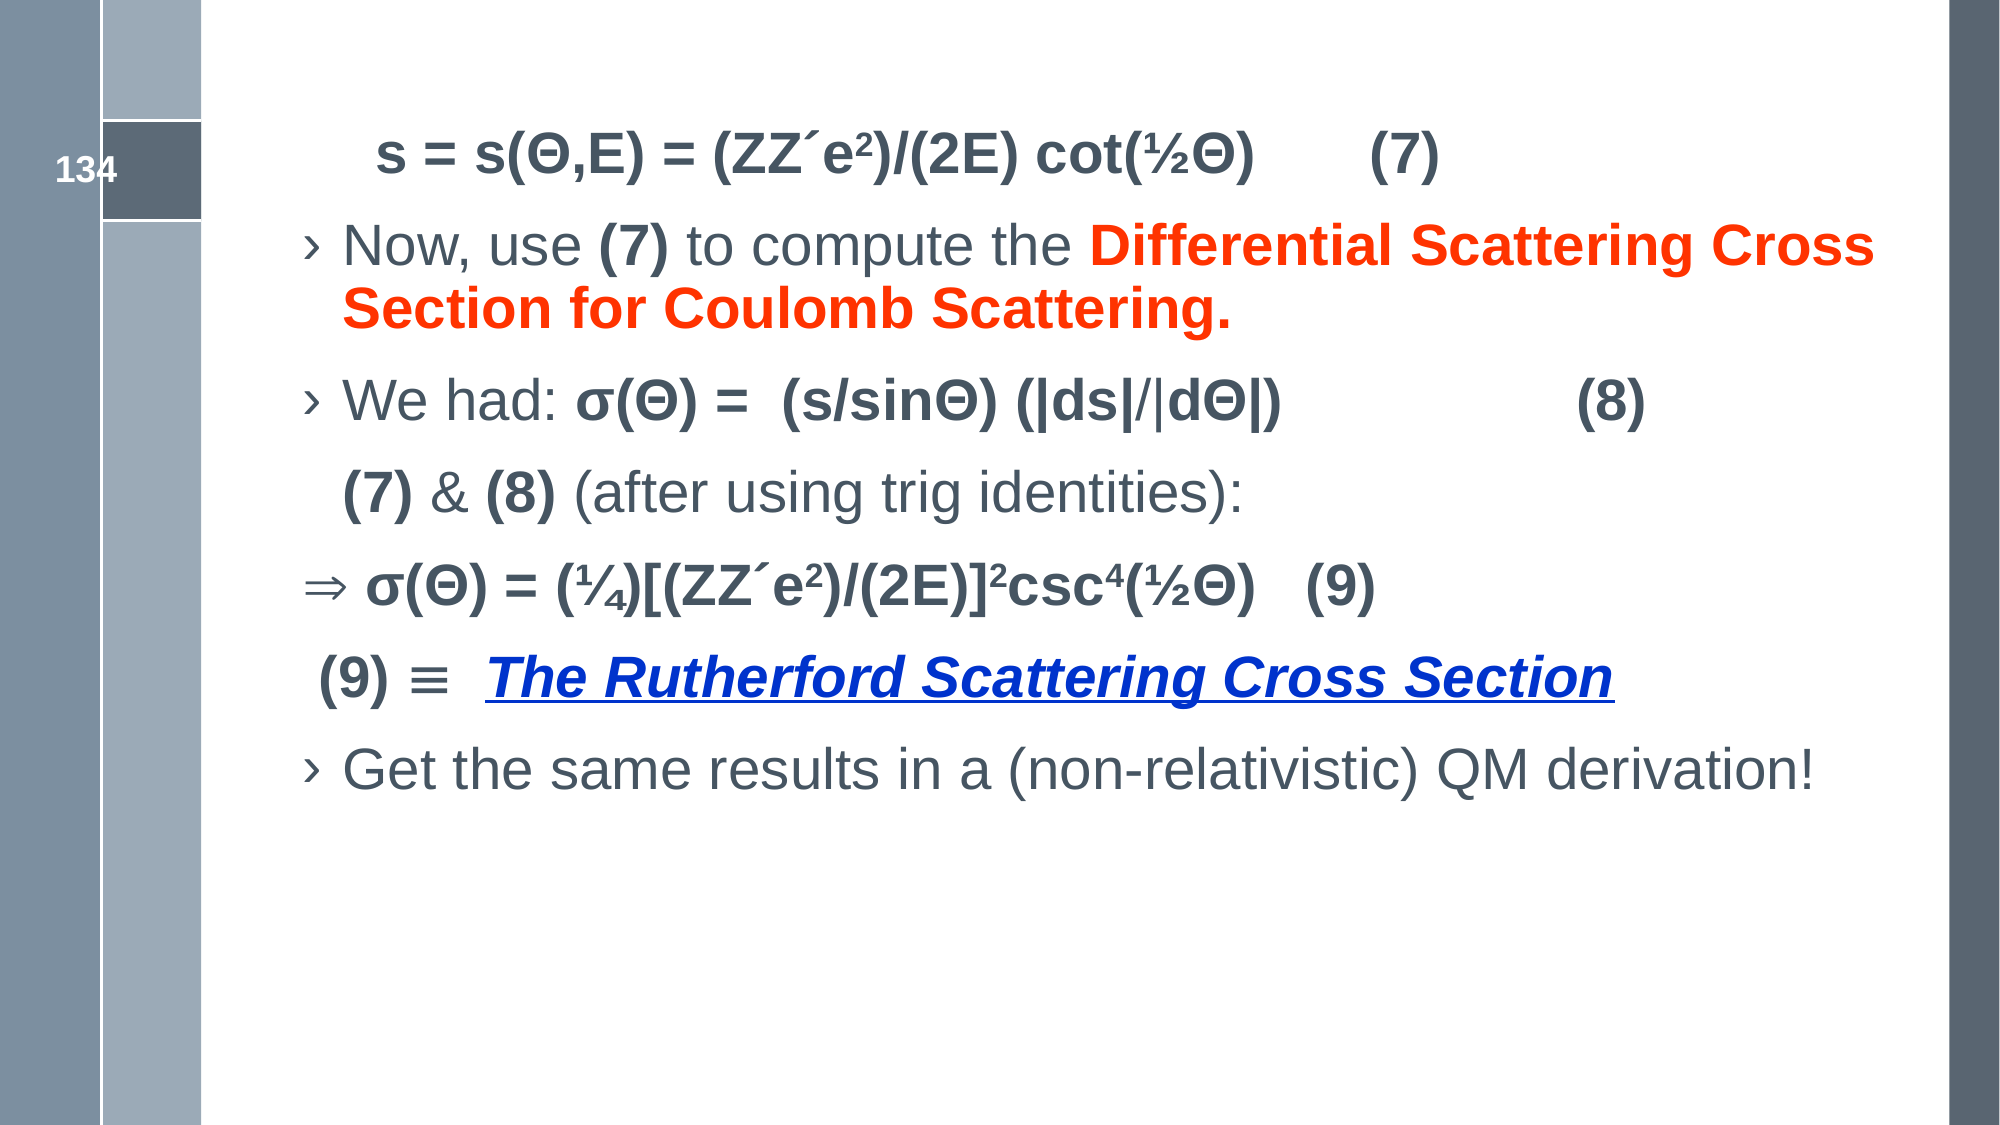

s = s(Θ,E) = (ZZ´e2)/(2E) cot(½Θ)       (7)
Now, use (7) to compute the Differential Scattering Cross Section for Coulomb Scattering.
We had: σ(Θ) =  (s/sinΘ) (|ds|/|dΘ|)                  (8)
	(7) & (8) (after using trig identities):
⇒ σ(Θ) = (¼)[(ZZ´e2)/(2E)]2csc4(½Θ)   (9)
 (9) ≡  The Rutherford Scattering Cross Section
Get the same results in a (non-relativistic) QM derivation!